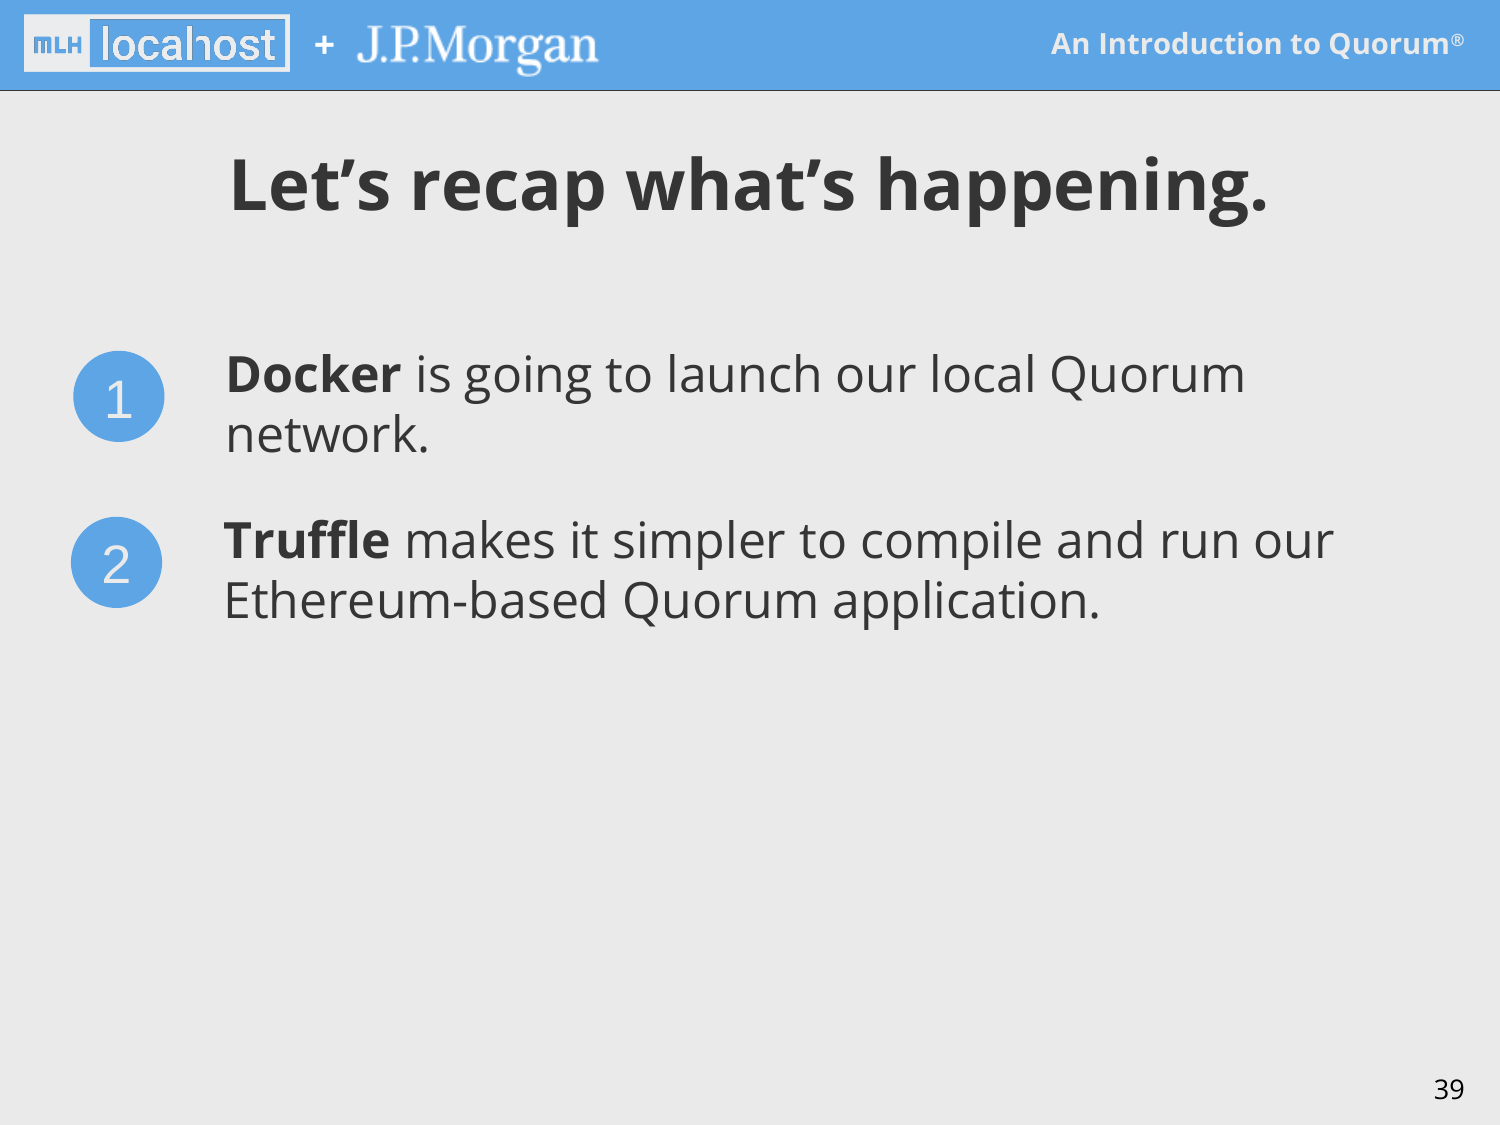

Let’s recap what’s happening.
Docker is going to launch our local Quorum network.
1
Truffle makes it simpler to compile and run our Ethereum-based Quorum application.
2
39